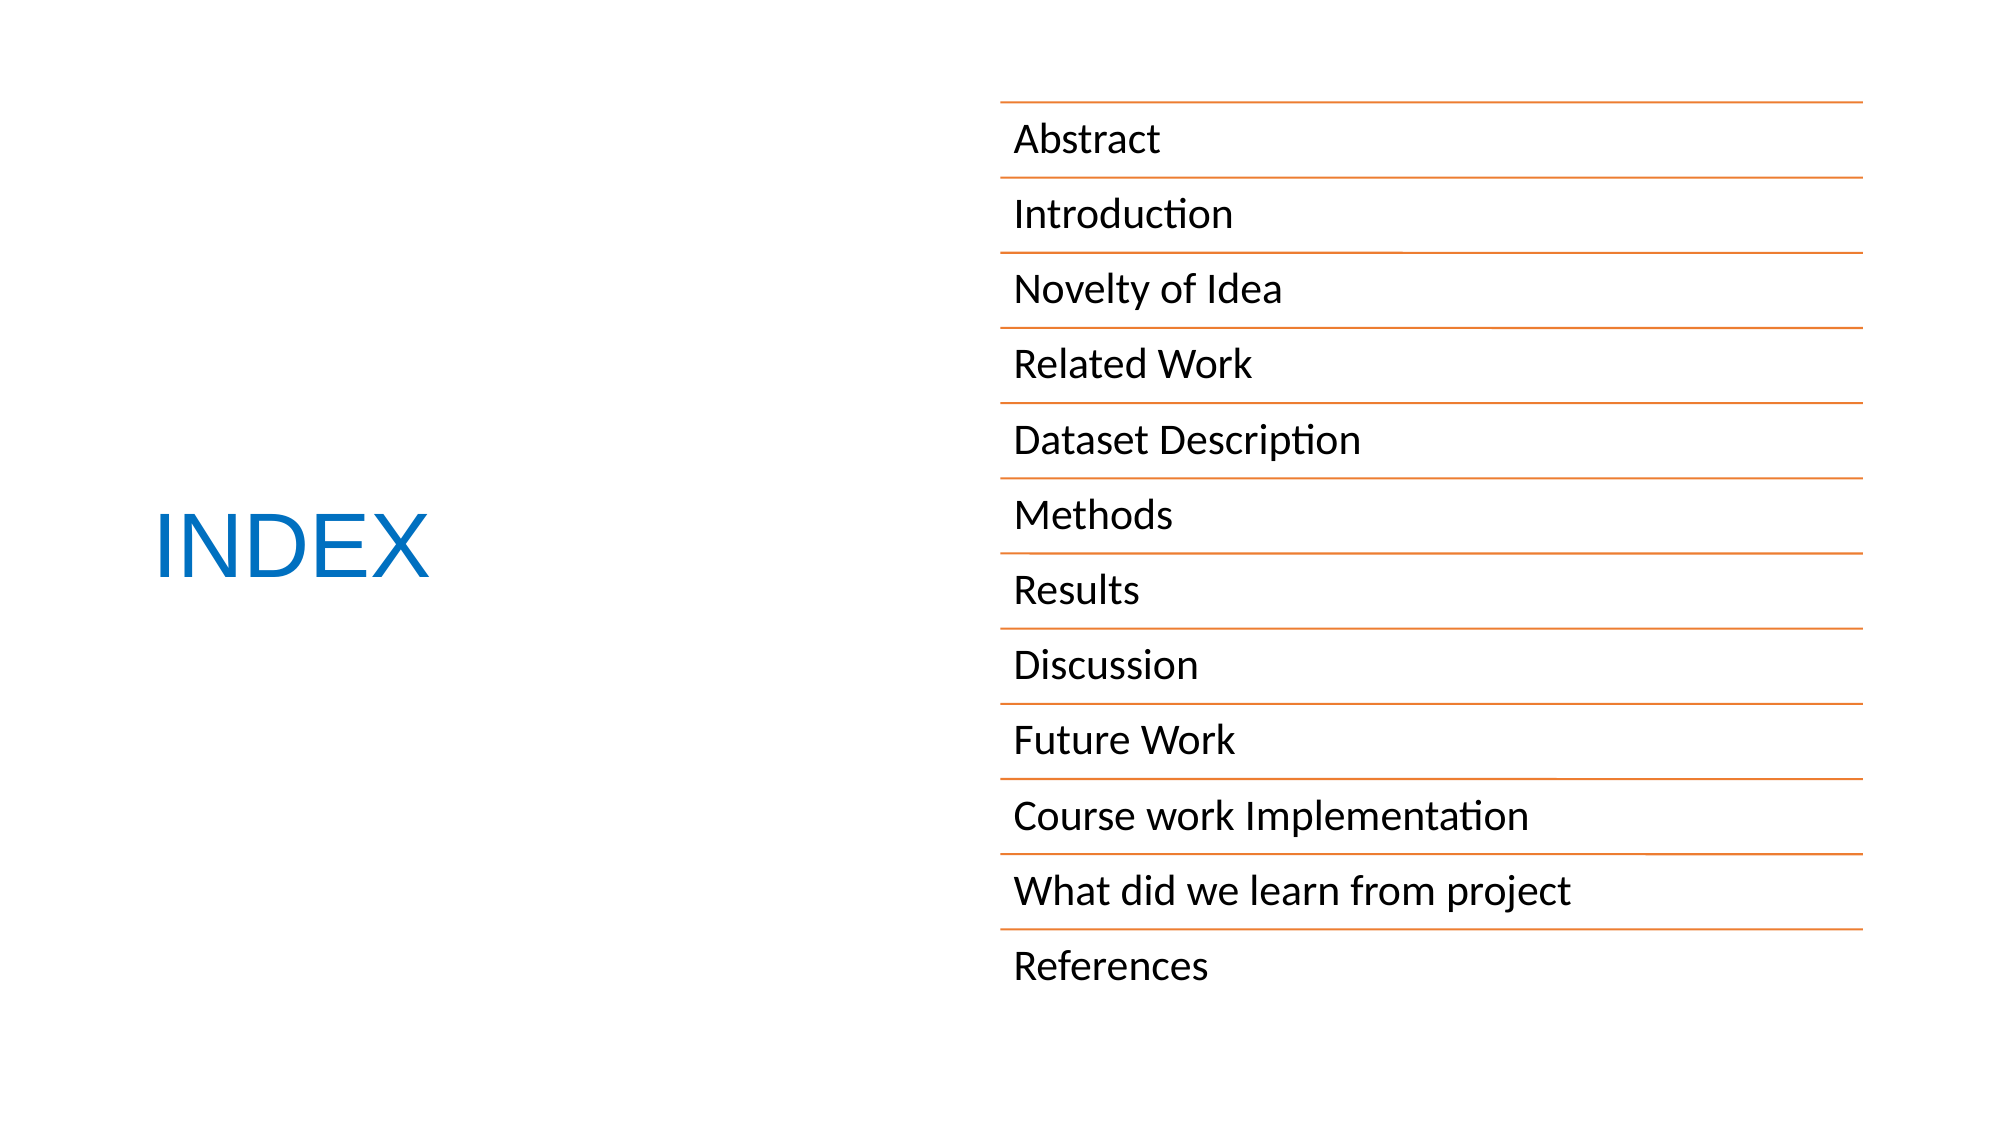

# INDEX
Abstract
Introduction
Novelty of Idea
Related Work
Dataset Description
Methods
Results
Discussion
Future Work
Course work Implementation
What did we learn from project
References